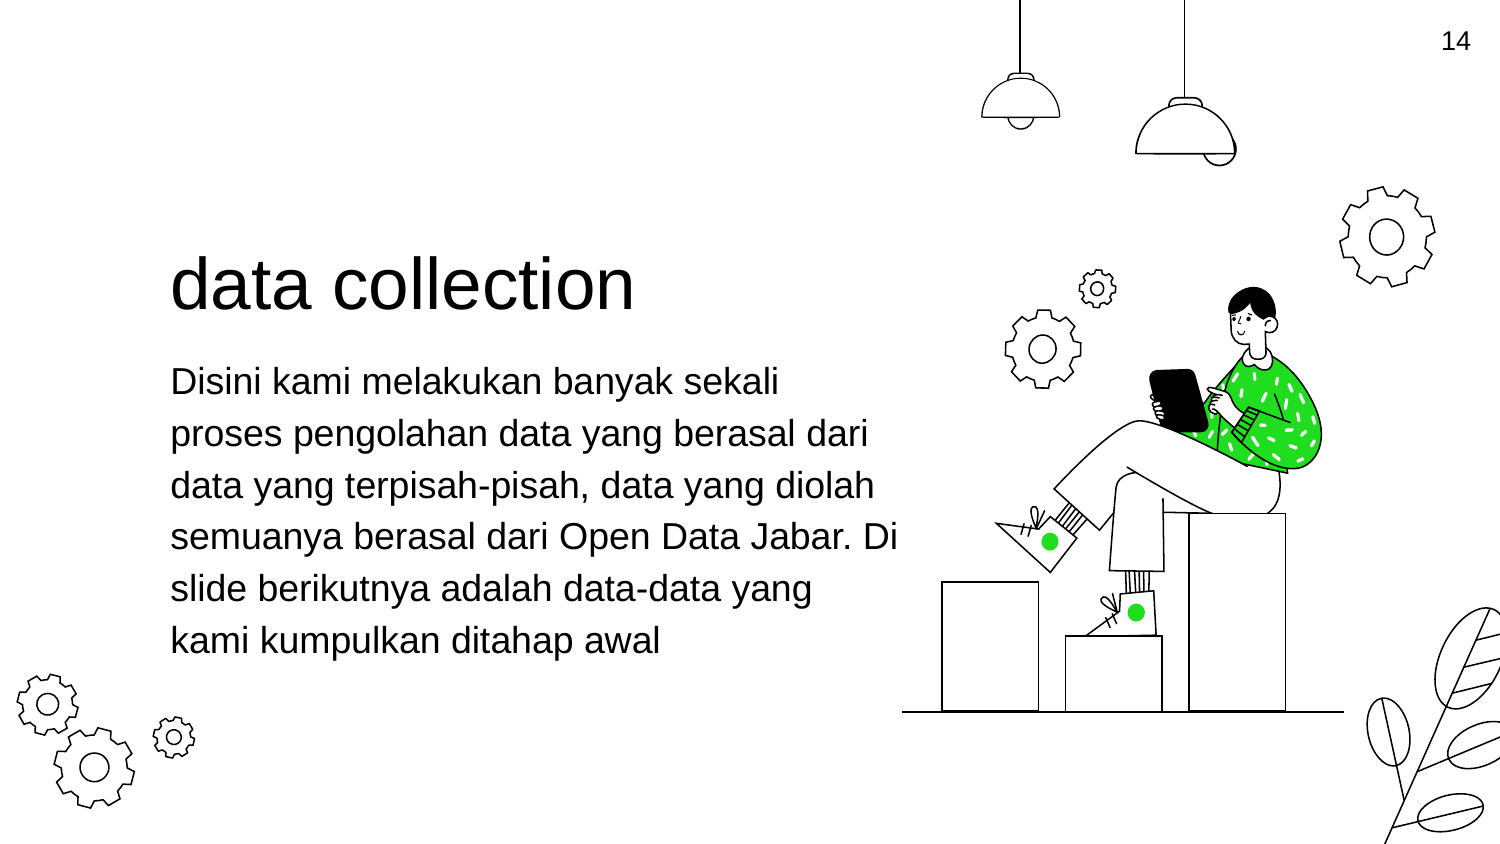

14

# data collection

Disini kami melakukan banyak sekali proses pengolahan data yang berasal dari data yang terpisah-pisah, data yang diolah semuanya berasal dari Open Data Jabar. Di slide berikutnya adalah data-data yang kami kumpulkan ditahap awal